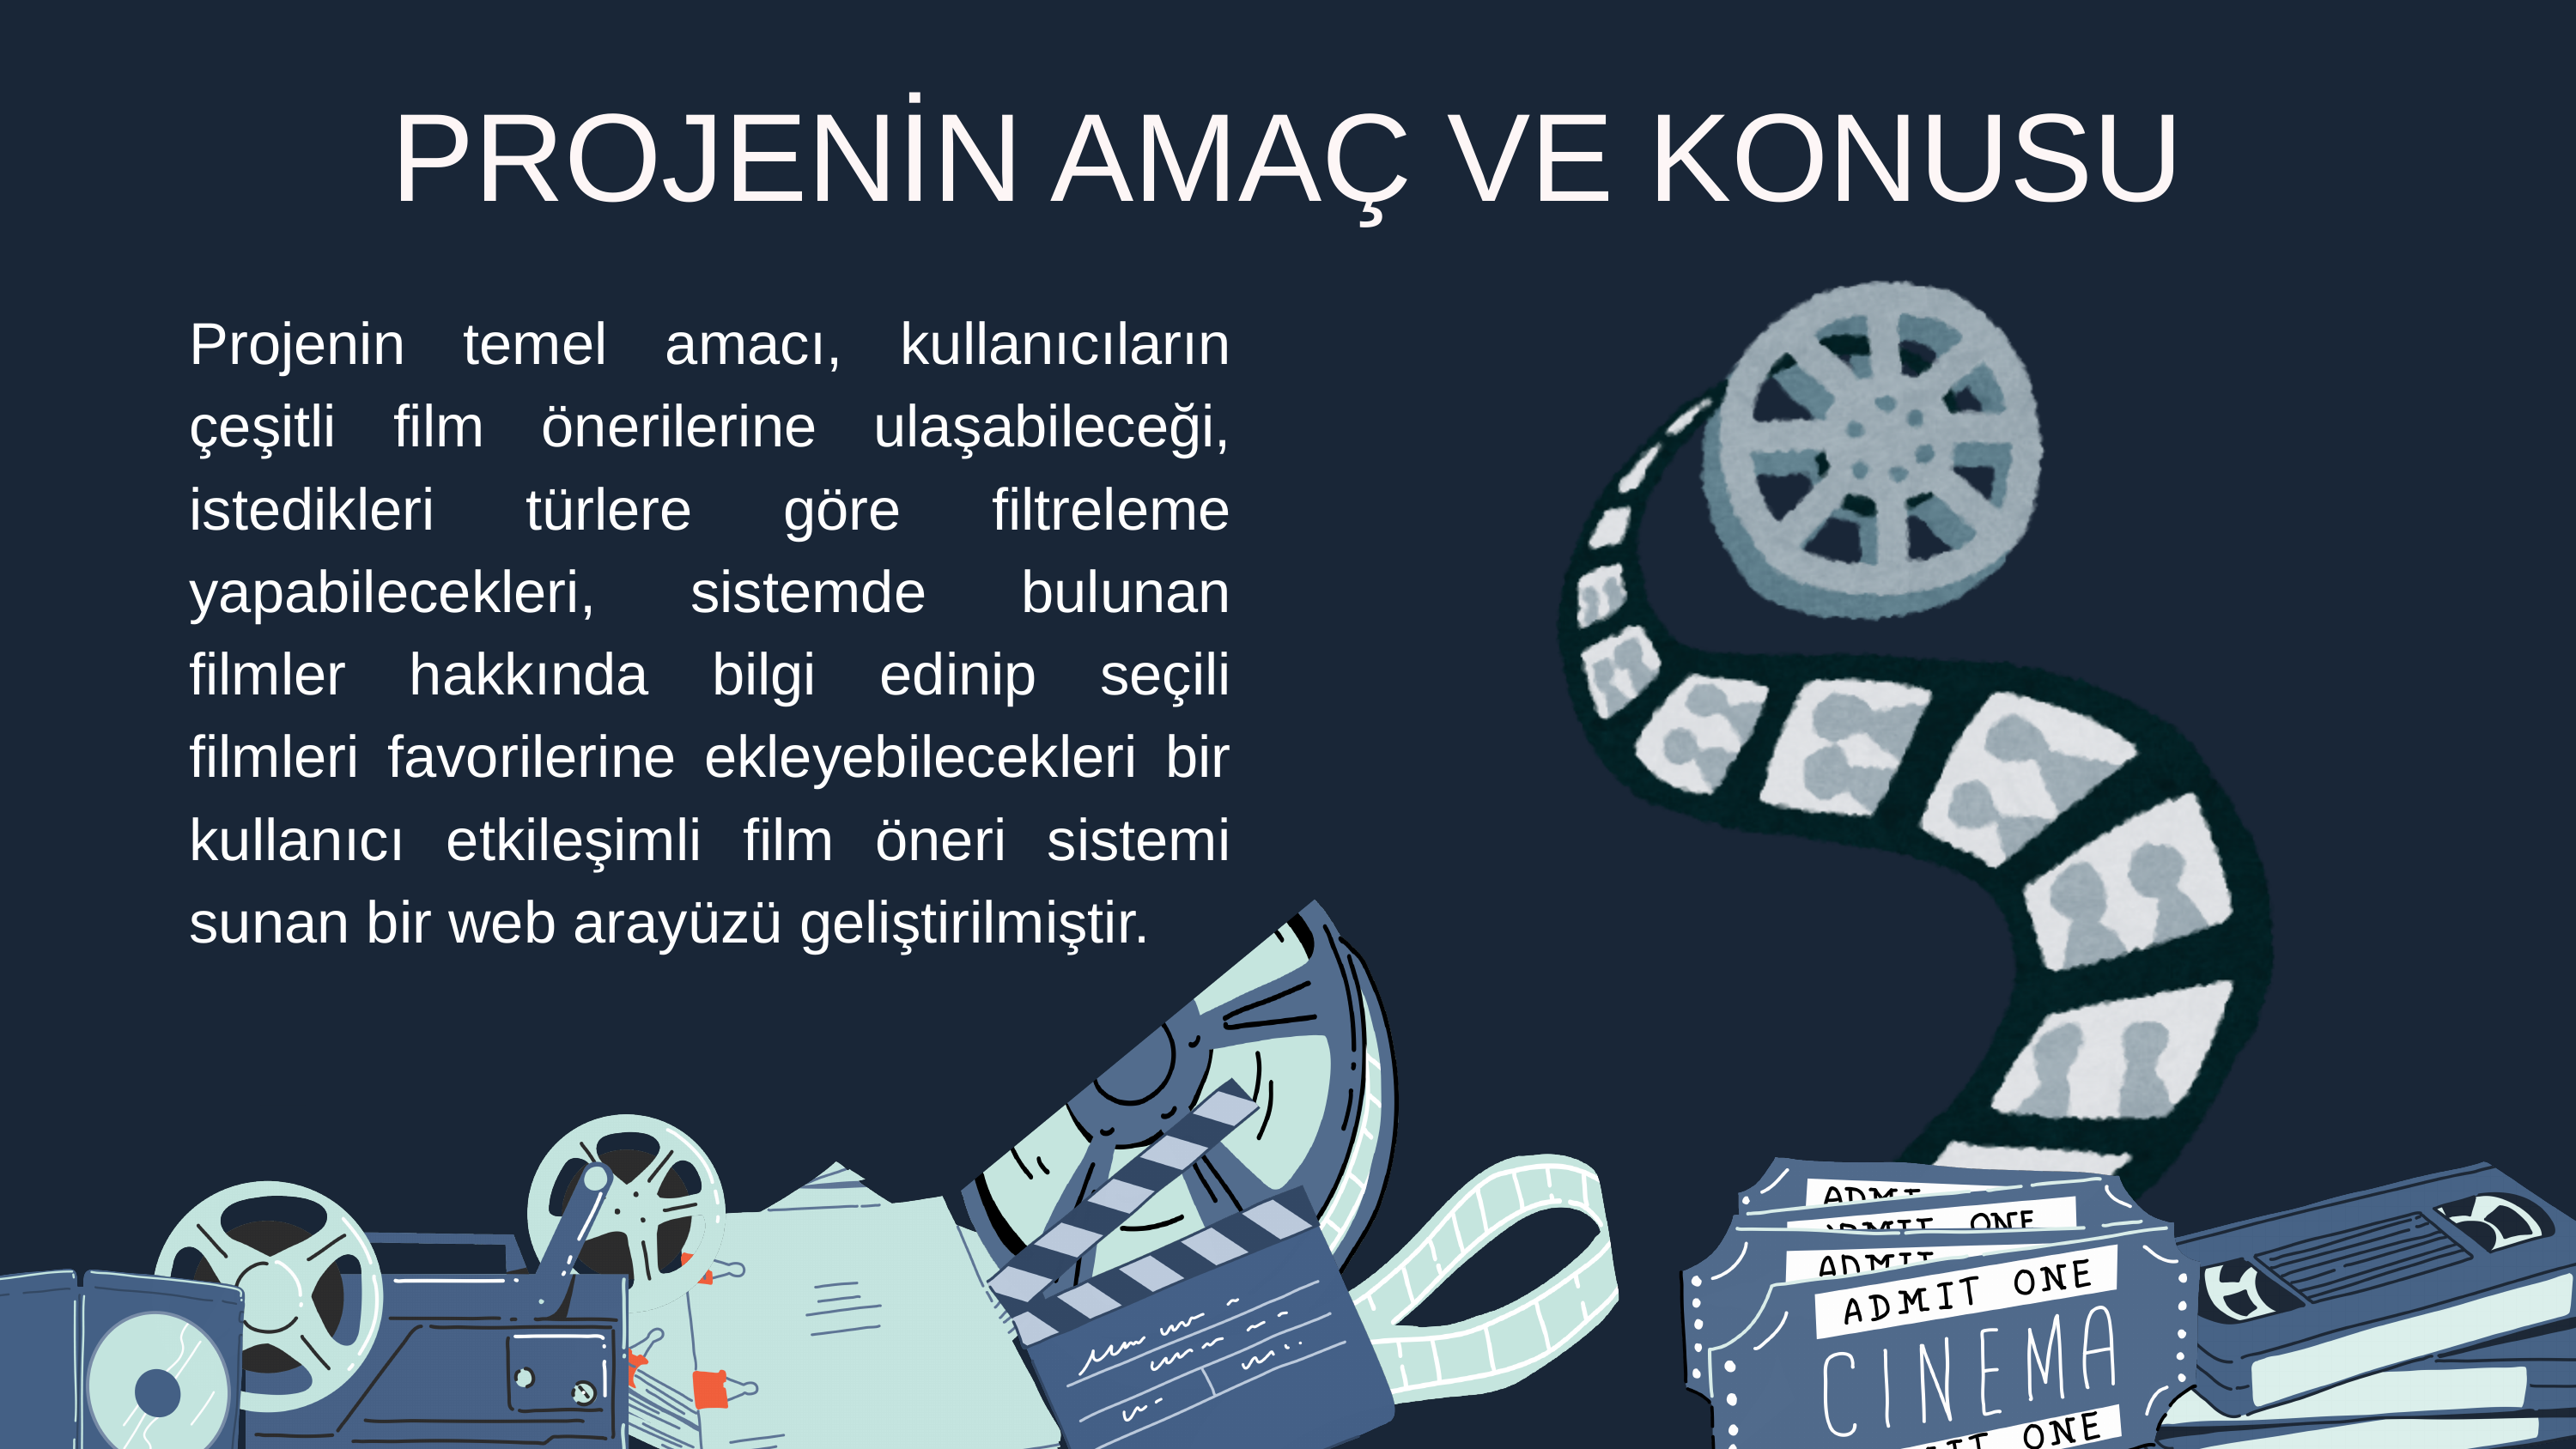

PROJENİN AMAÇ VE KONUSU

Projenin temel amacı, kullanıcıların çeşitli film önerilerine ulaşabileceği, istedikleri türlere göre filtreleme yapabilecekleri, sistemde bulunan filmler hakkında bilgi edinip seçili filmleri favorilerine ekleyebilecekleri bir kullanıcı etkileşimli film öneri sistemi sunan bir web arayüzü geliştirilmiştir.